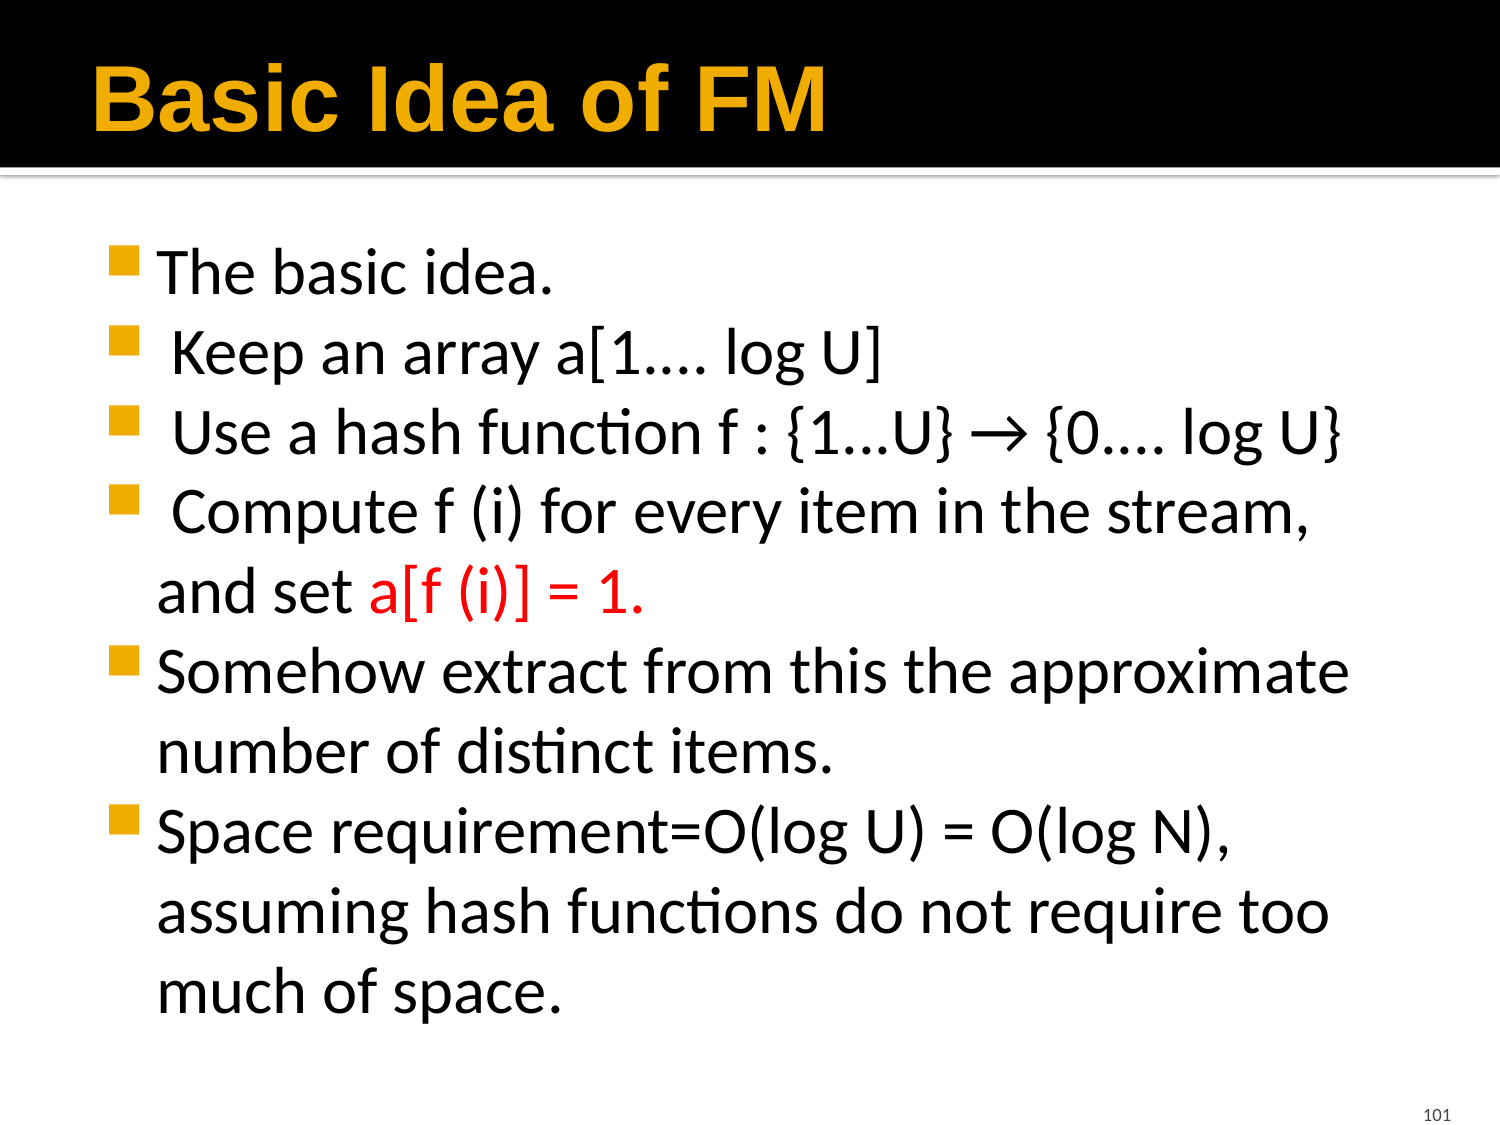

# Basic Idea of FM
The basic idea.
 Keep an array a[1.... log U]
 Use a hash function f : {1...U} → {0.... log U}
 Compute f (i) for every item in the stream, and set a[f (i)] = 1.
Somehow extract from this the approximate number of distinct items.
Space requirement=O(log U) = O(log N), assuming hash functions do not require too much of space.
101